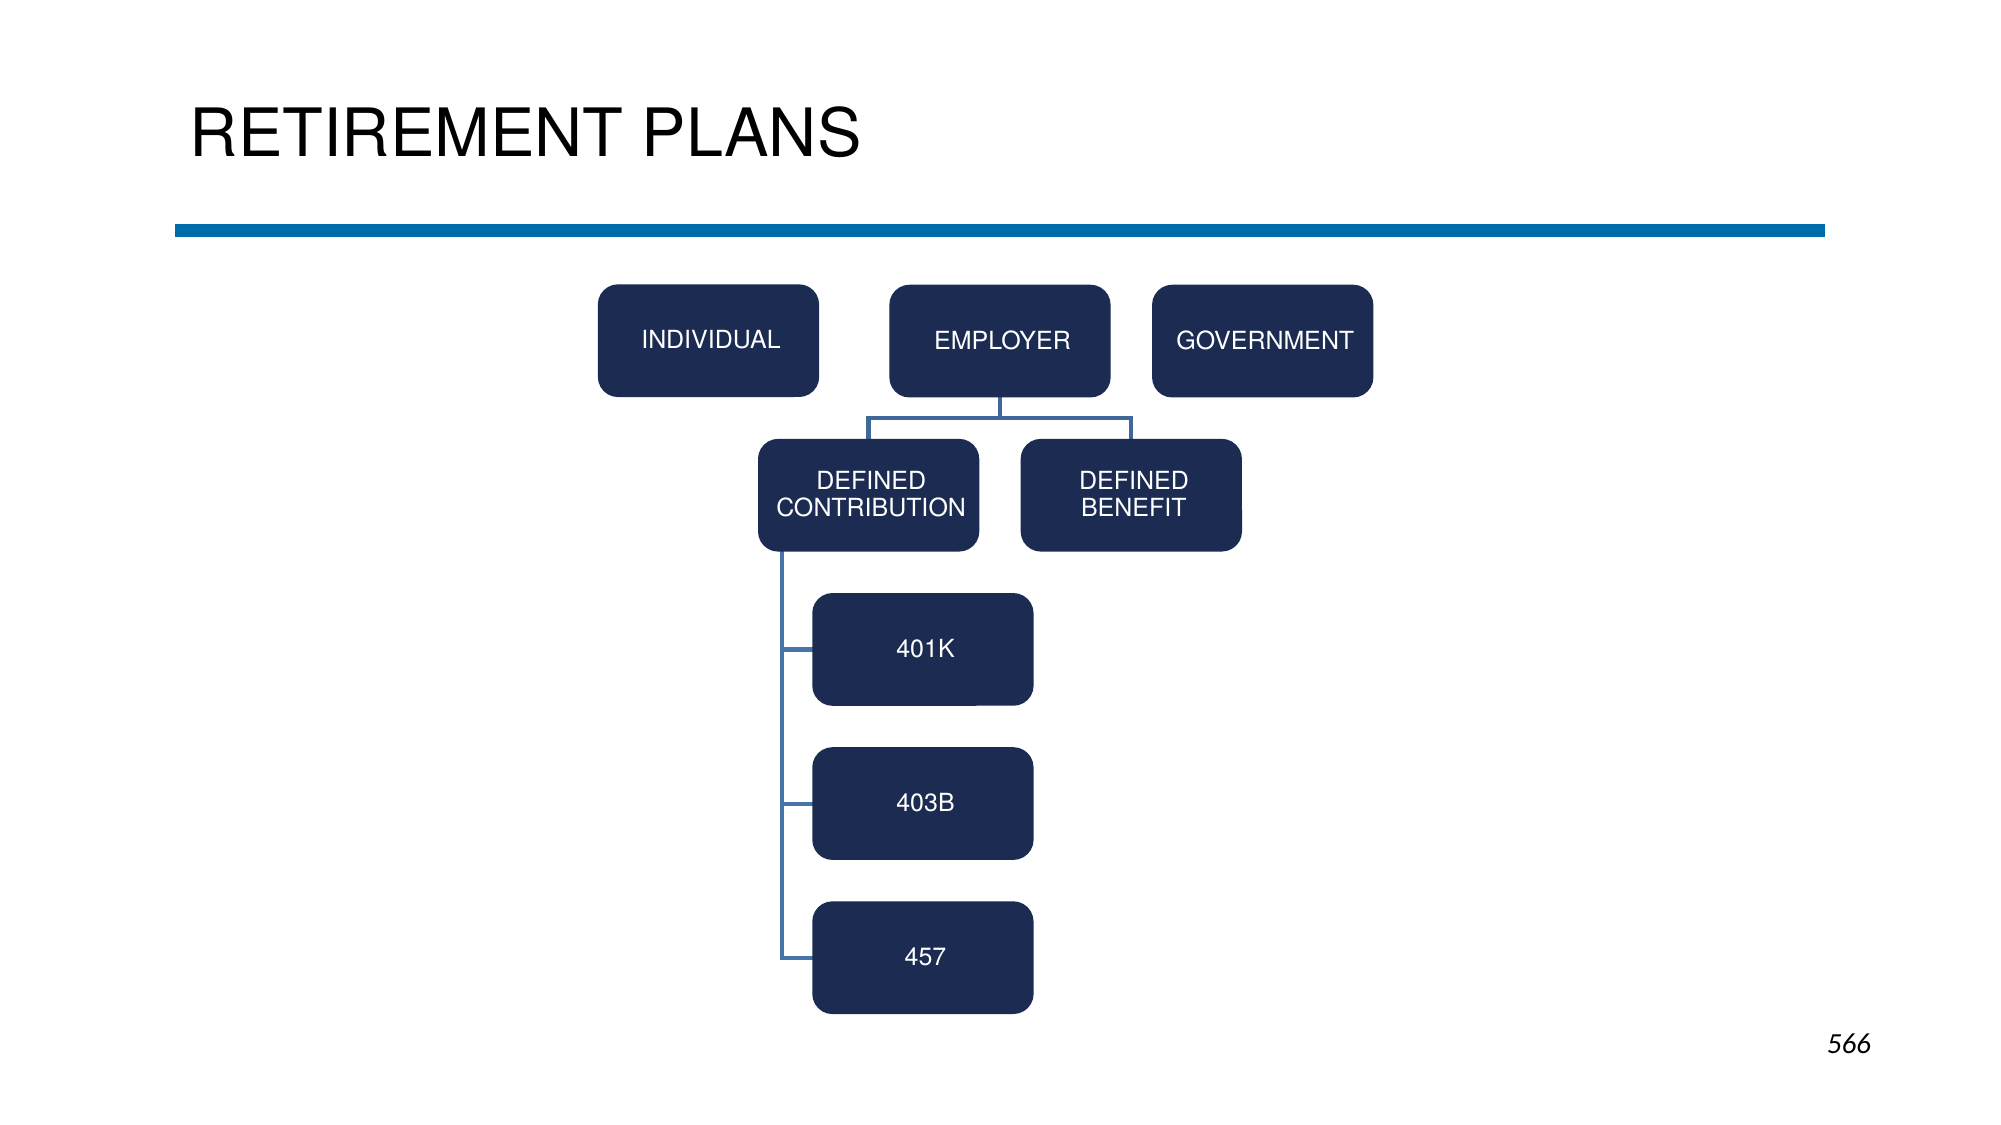

# Retirement plans
Individual
Employer
Defined Contribution
401K
403B
457
Defined Benefit
GOVERNMENT

1-566